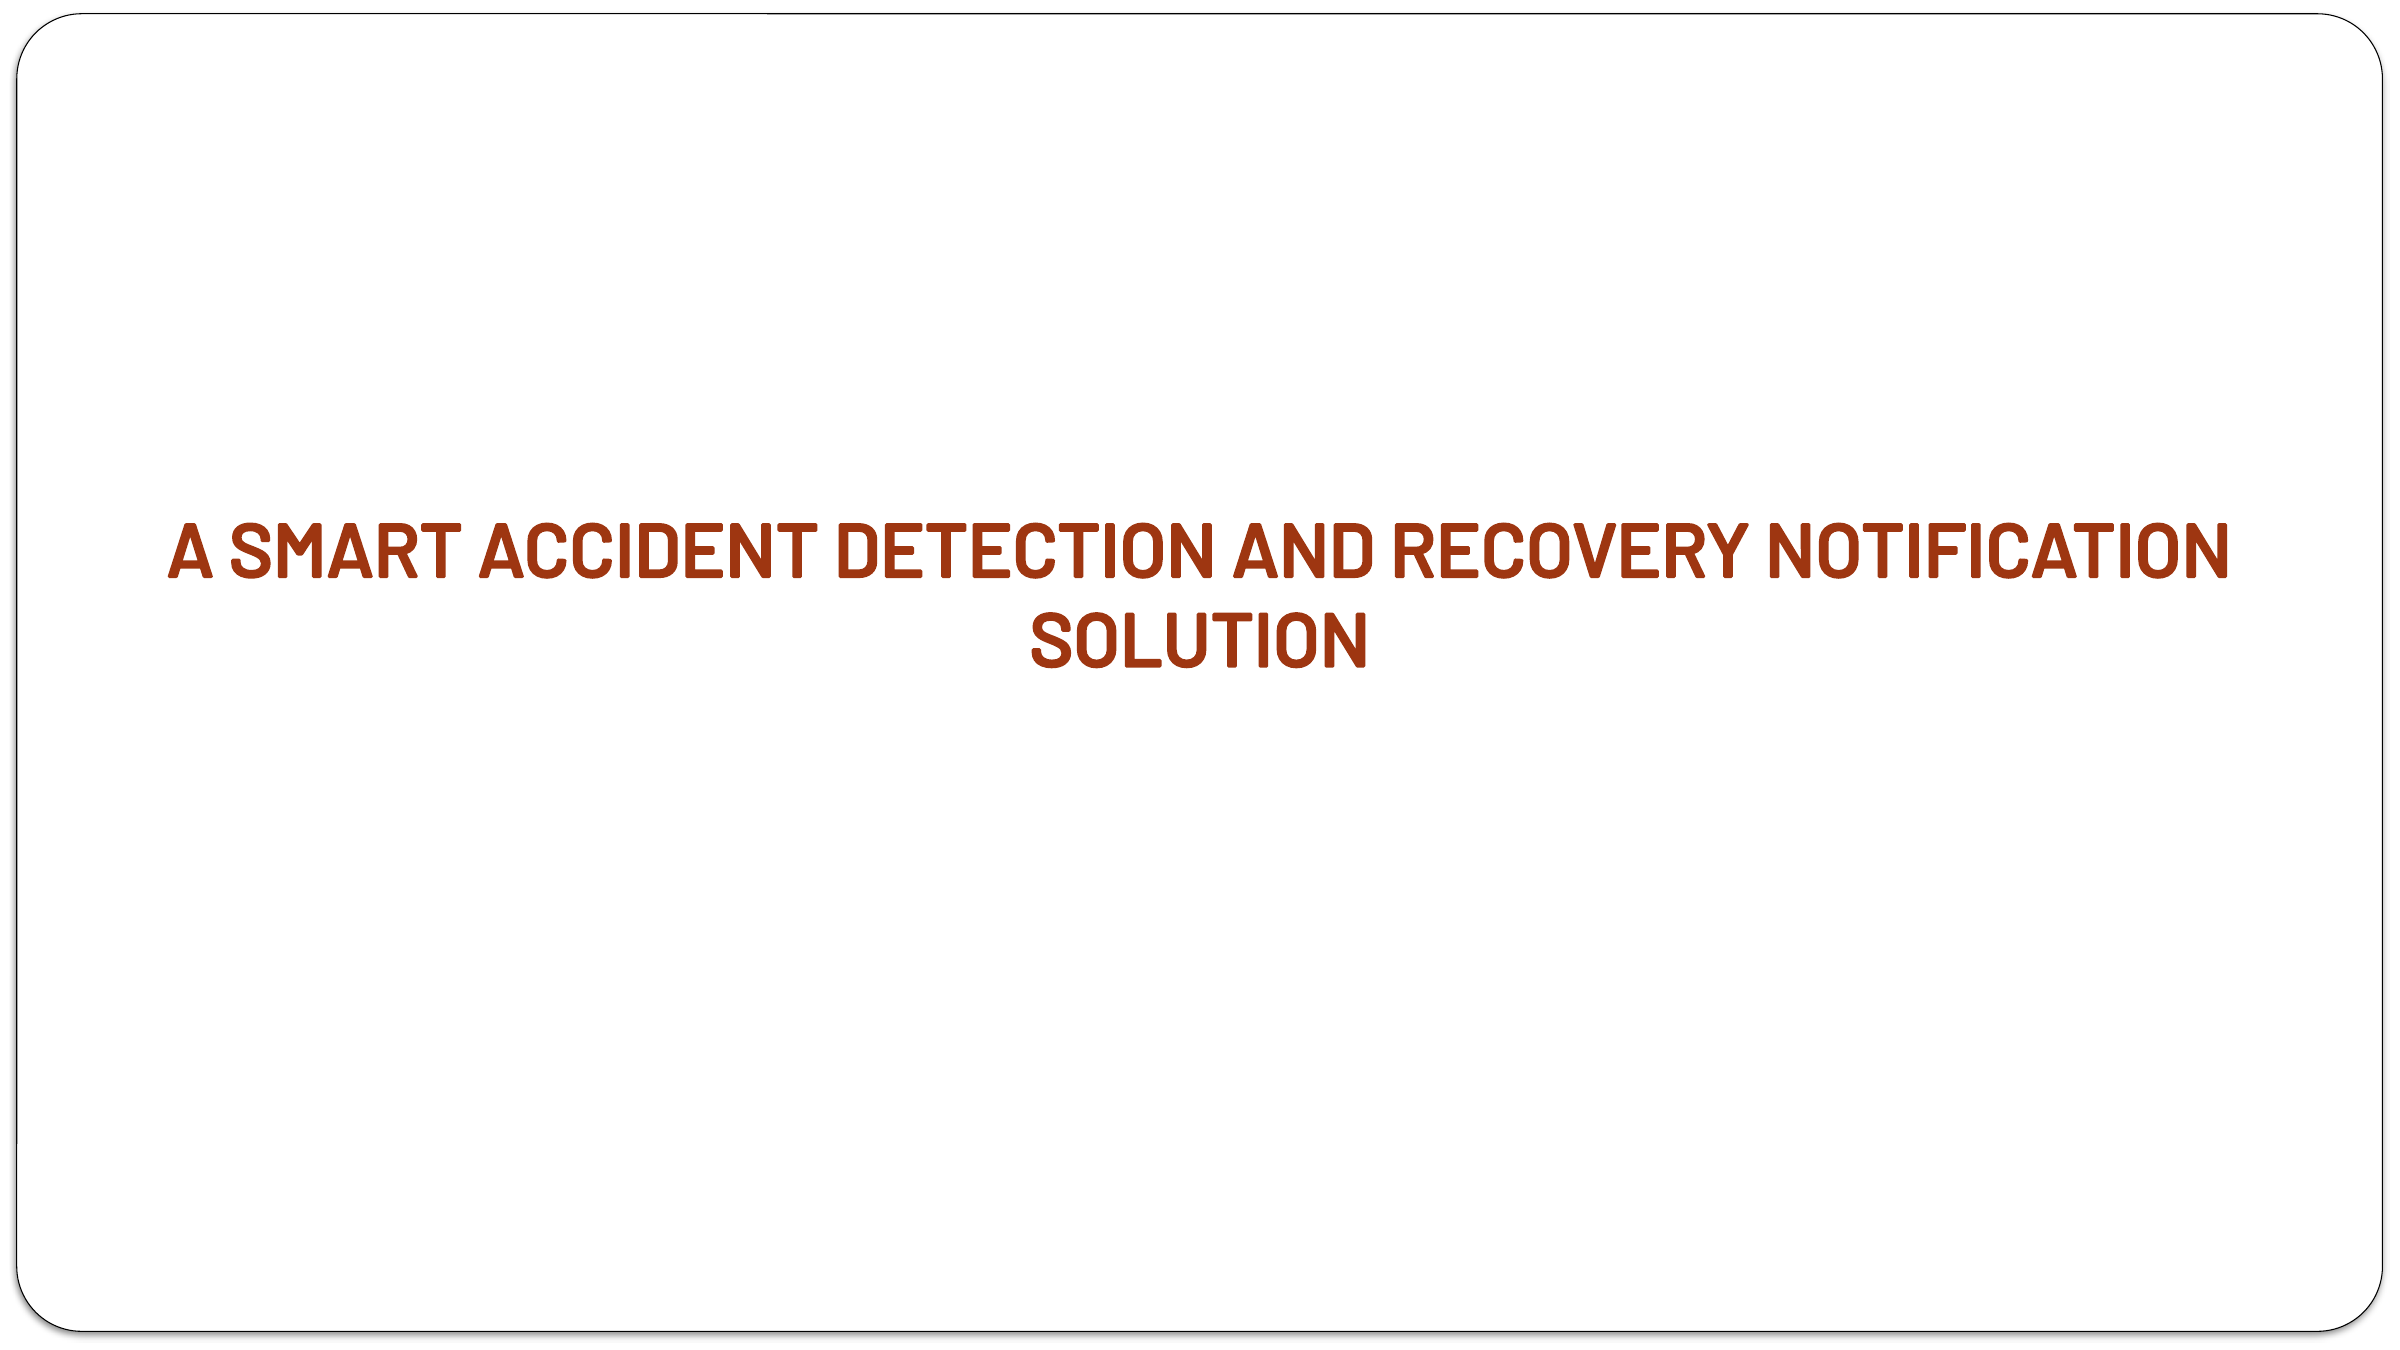

A SMART ACCIDENT DETECTION AND RECOVERY NOTIFICATION SOLUTION